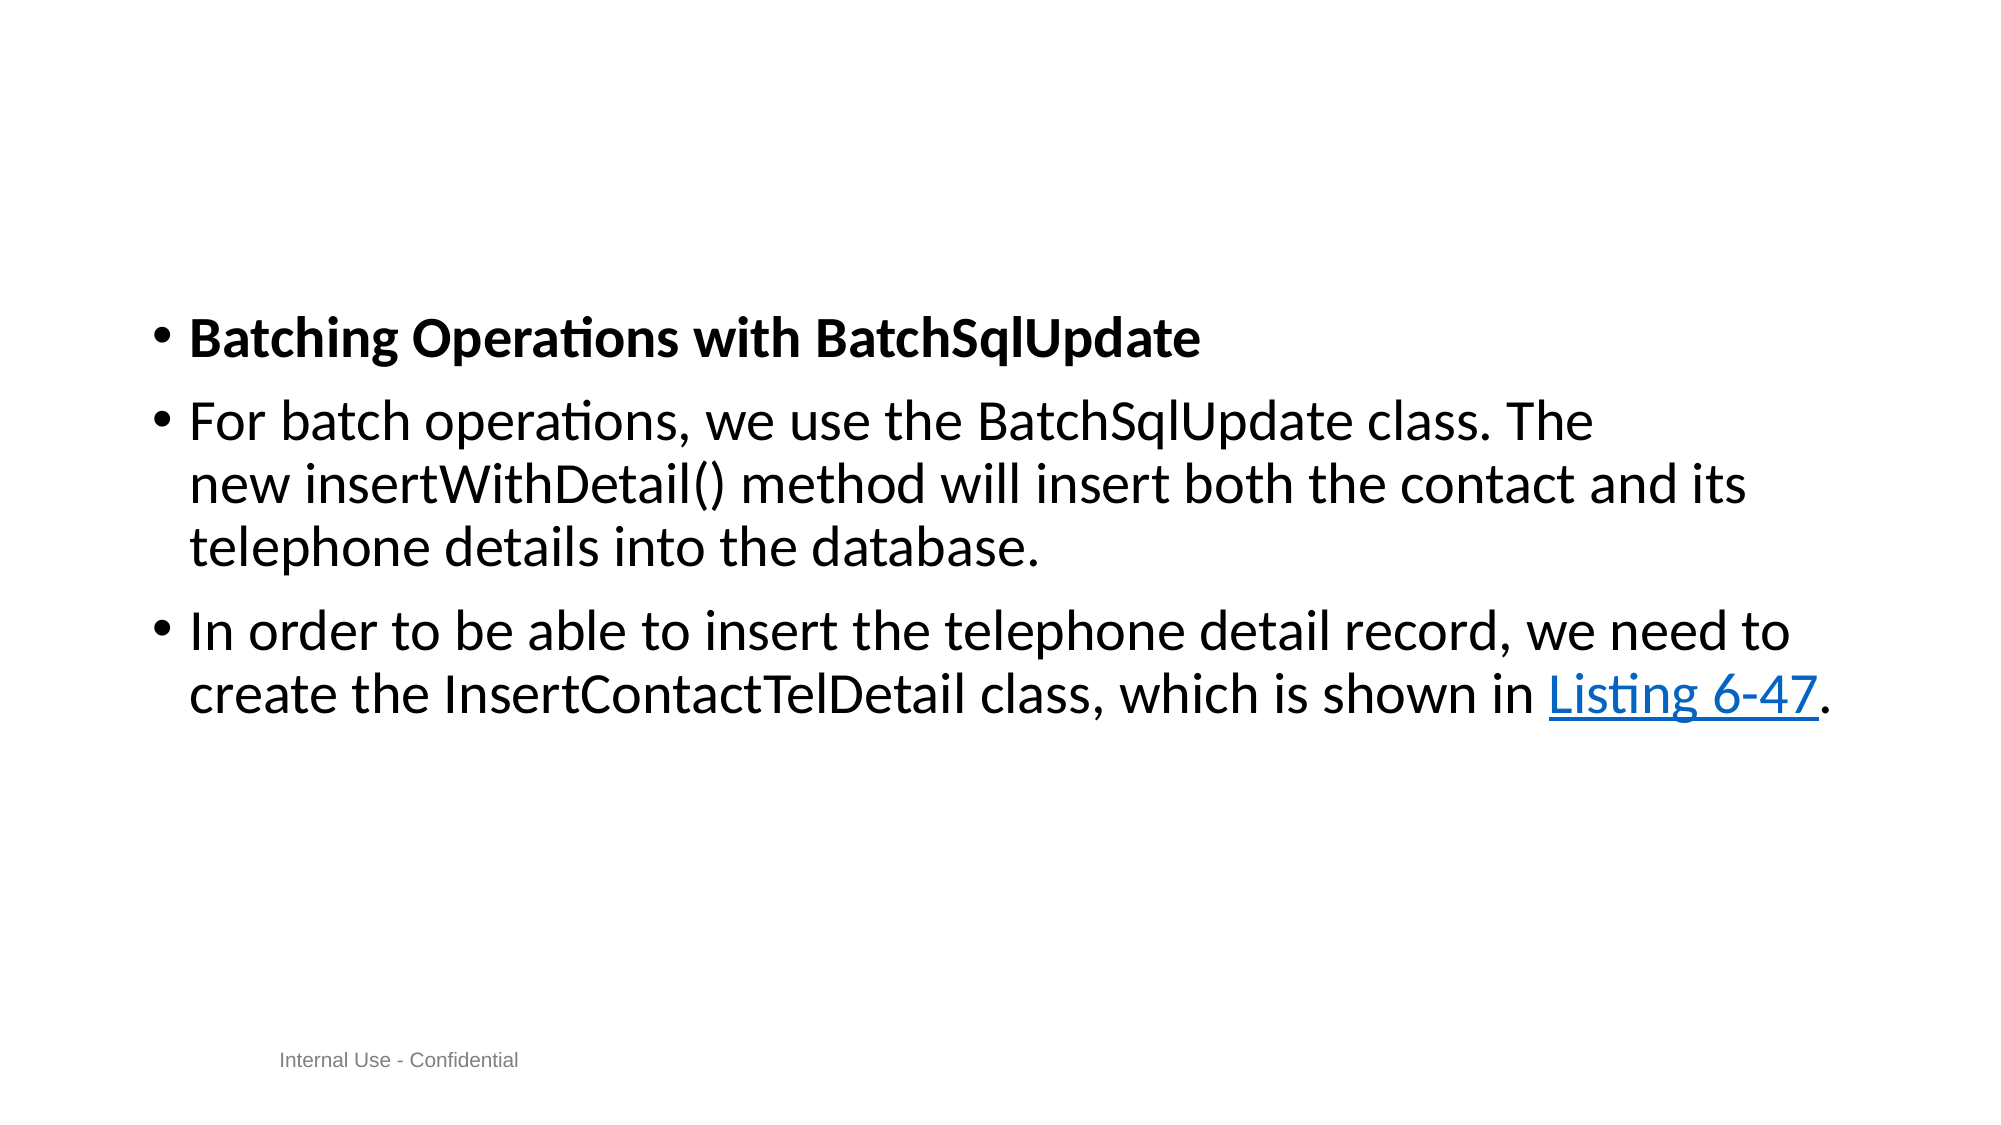

#
Batching Operations with BatchSqlUpdate
For batch operations, we use the BatchSqlUpdate class. The new insertWithDetail() method will insert both the contact and its telephone details into the database.
In order to be able to insert the telephone detail record, we need to create the InsertContactTelDetail class, which is shown in Listing 6-47.